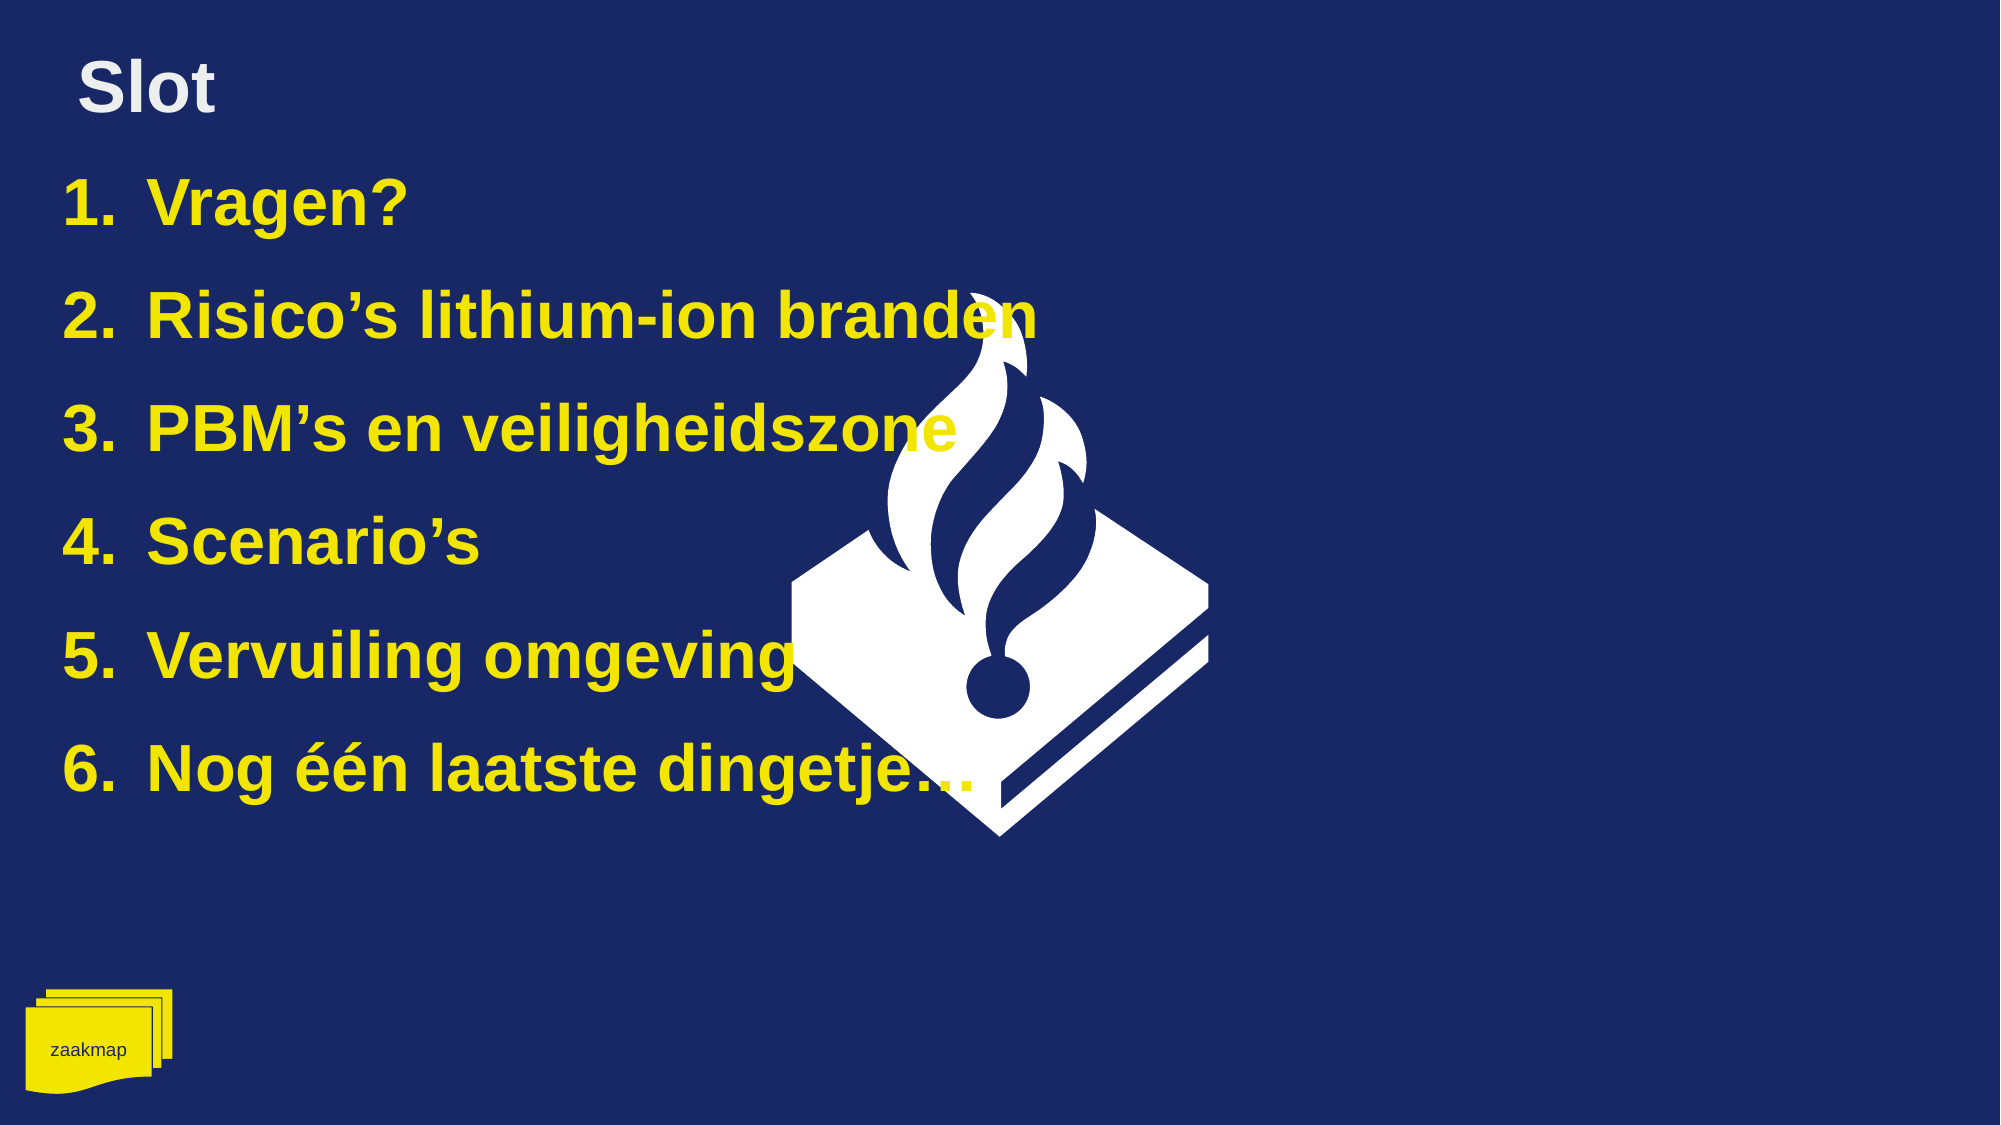

Slot
Vragen?
Risico’s lithium-ion branden
PBM’s en veiligheidszone
Scenario’s
Vervuiling omgeving
Nog één laatste dingetje…
zaakmap